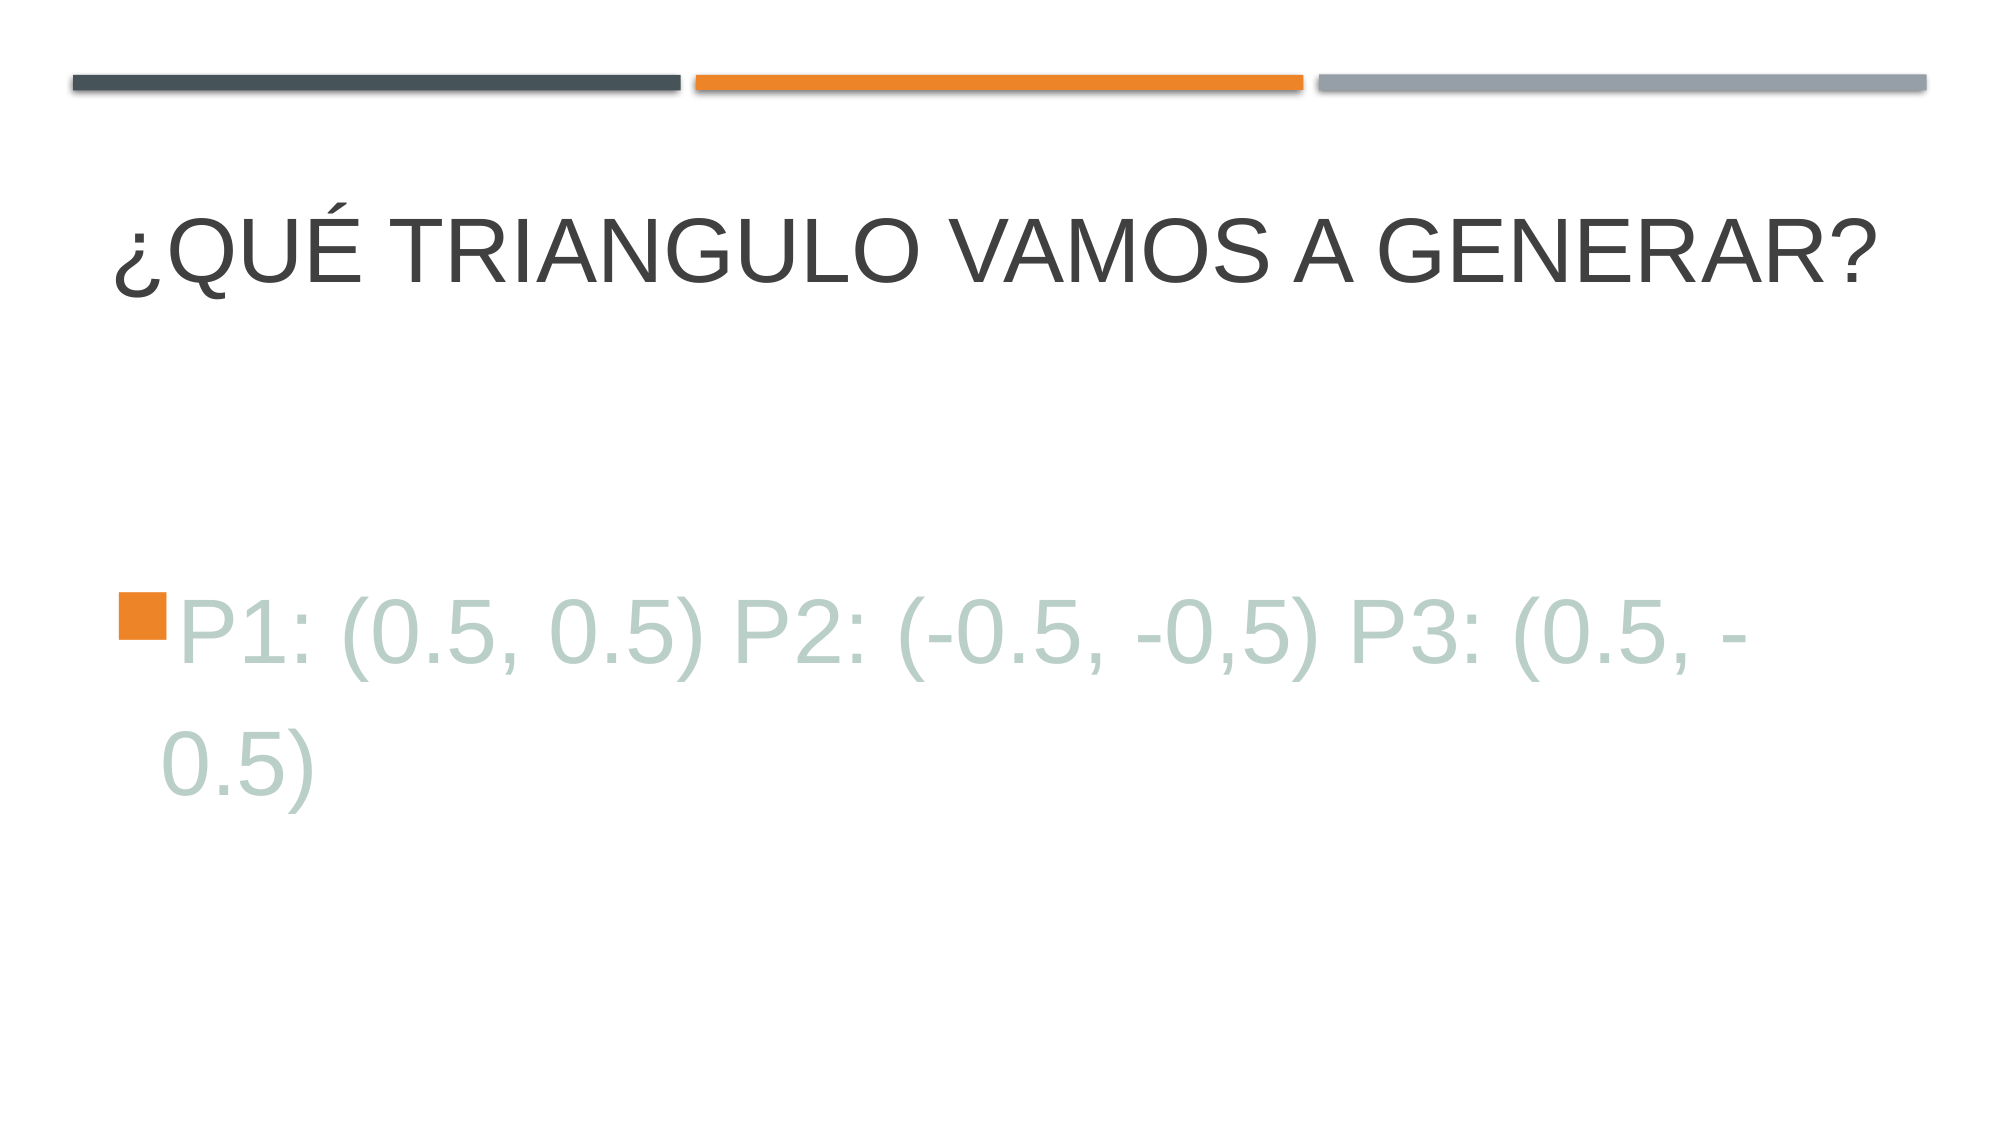

# ¿Qué triangulo vamos a generar?
P1: (0.5, 0.5) P2: (-0.5, -0,5) P3: (0.5, -0.5)